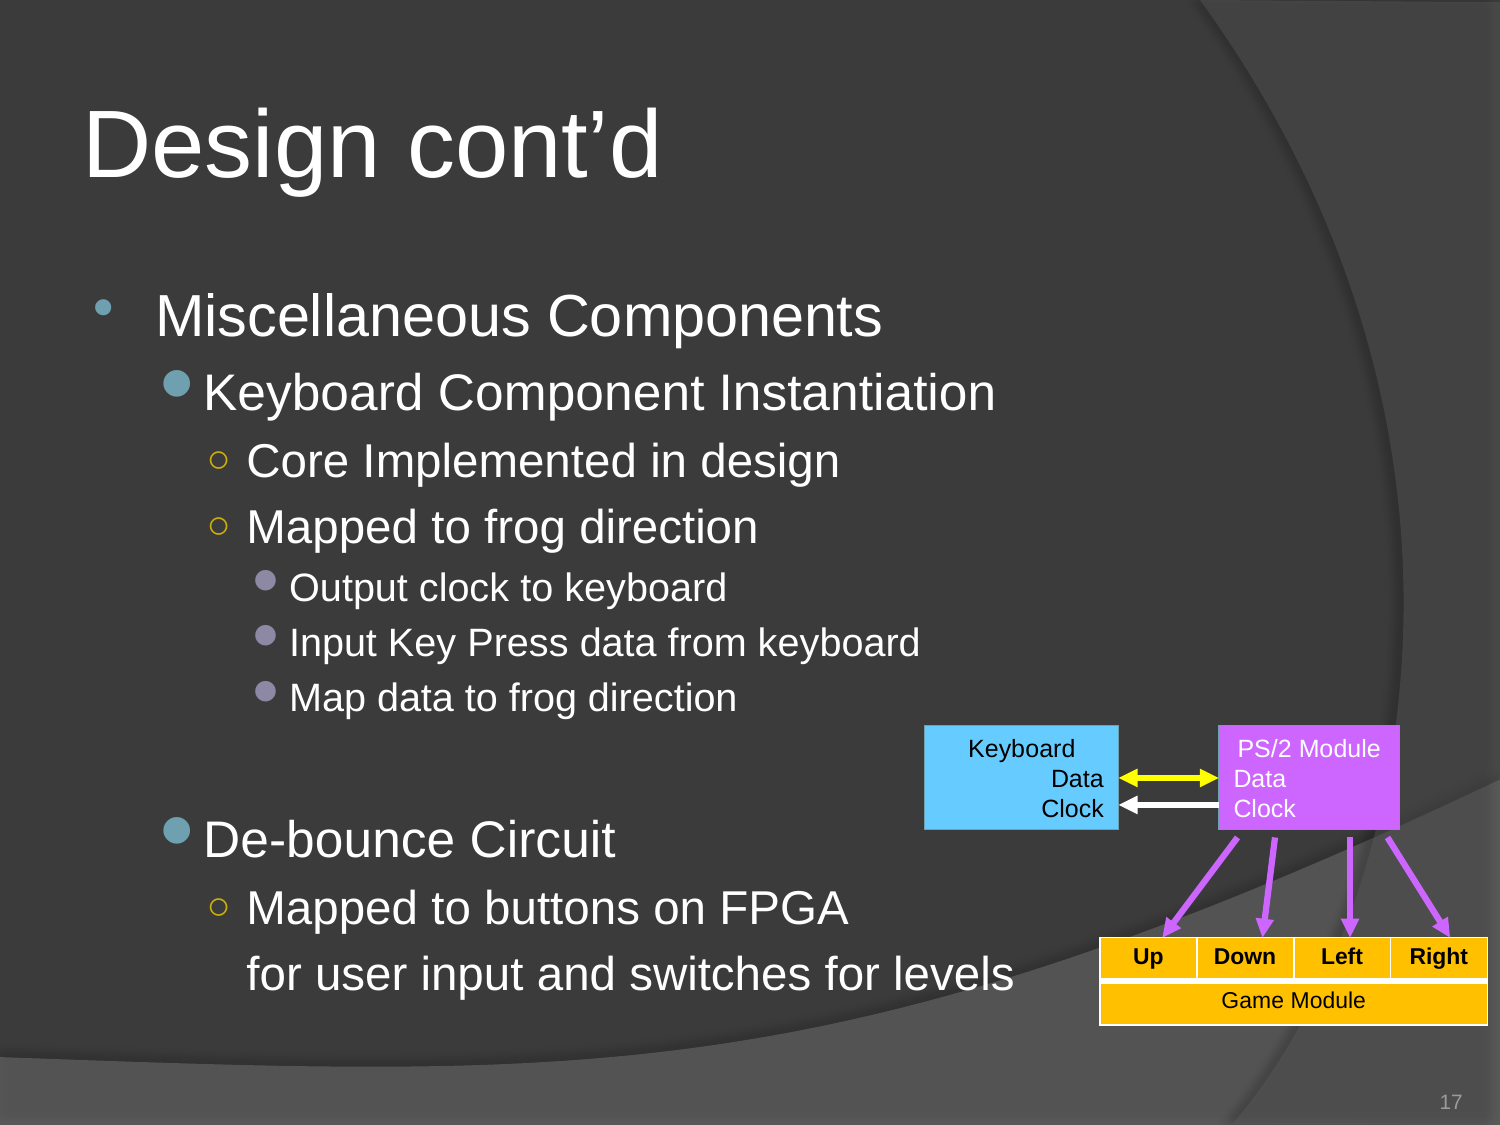

# Design cont’d
Miscellaneous Components
Keyboard Component Instantiation
Core Implemented in design
Mapped to frog direction
Output clock to keyboard
Input Key Press data from keyboard
Map data to frog direction

De-bounce Circuit
Mapped to buttons on FPGA
	for user input and switches for levels
Keyboard
Data
Clock
PS/2 Module
Data
Clock
| Up | Down | Left | Right |
| --- | --- | --- | --- |
| Game Module |  |  |  |
17